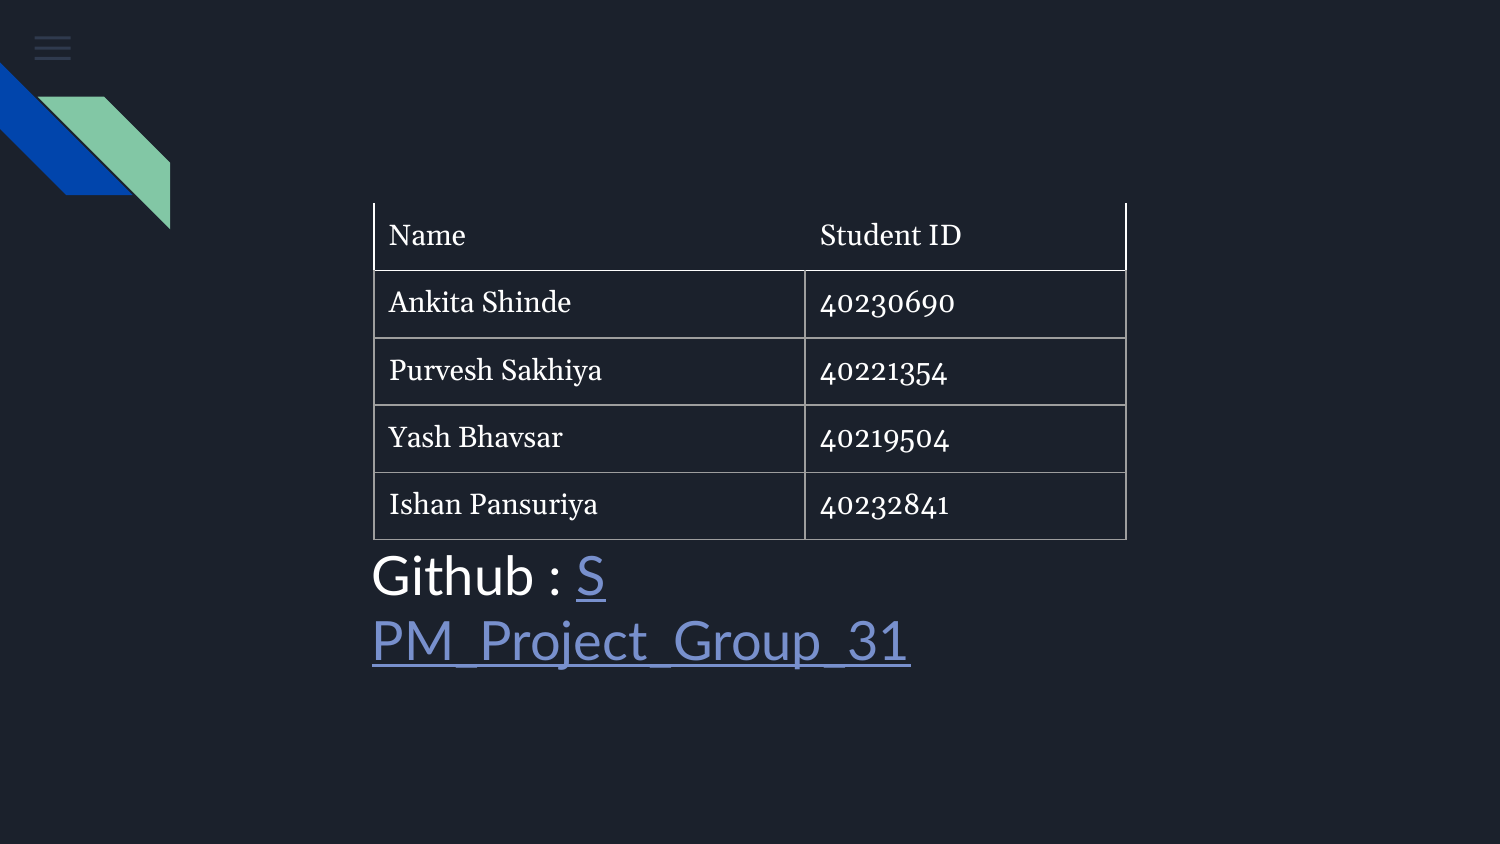

| Name | Student ID |
| --- | --- |
| Ankita Shinde | 40230690 |
| Purvesh Sakhiya | 40221354 |
| Yash Bhavsar | 40219504 |
| Ishan Pansuriya | 40232841 |
Github : SPM_Project_Group_31